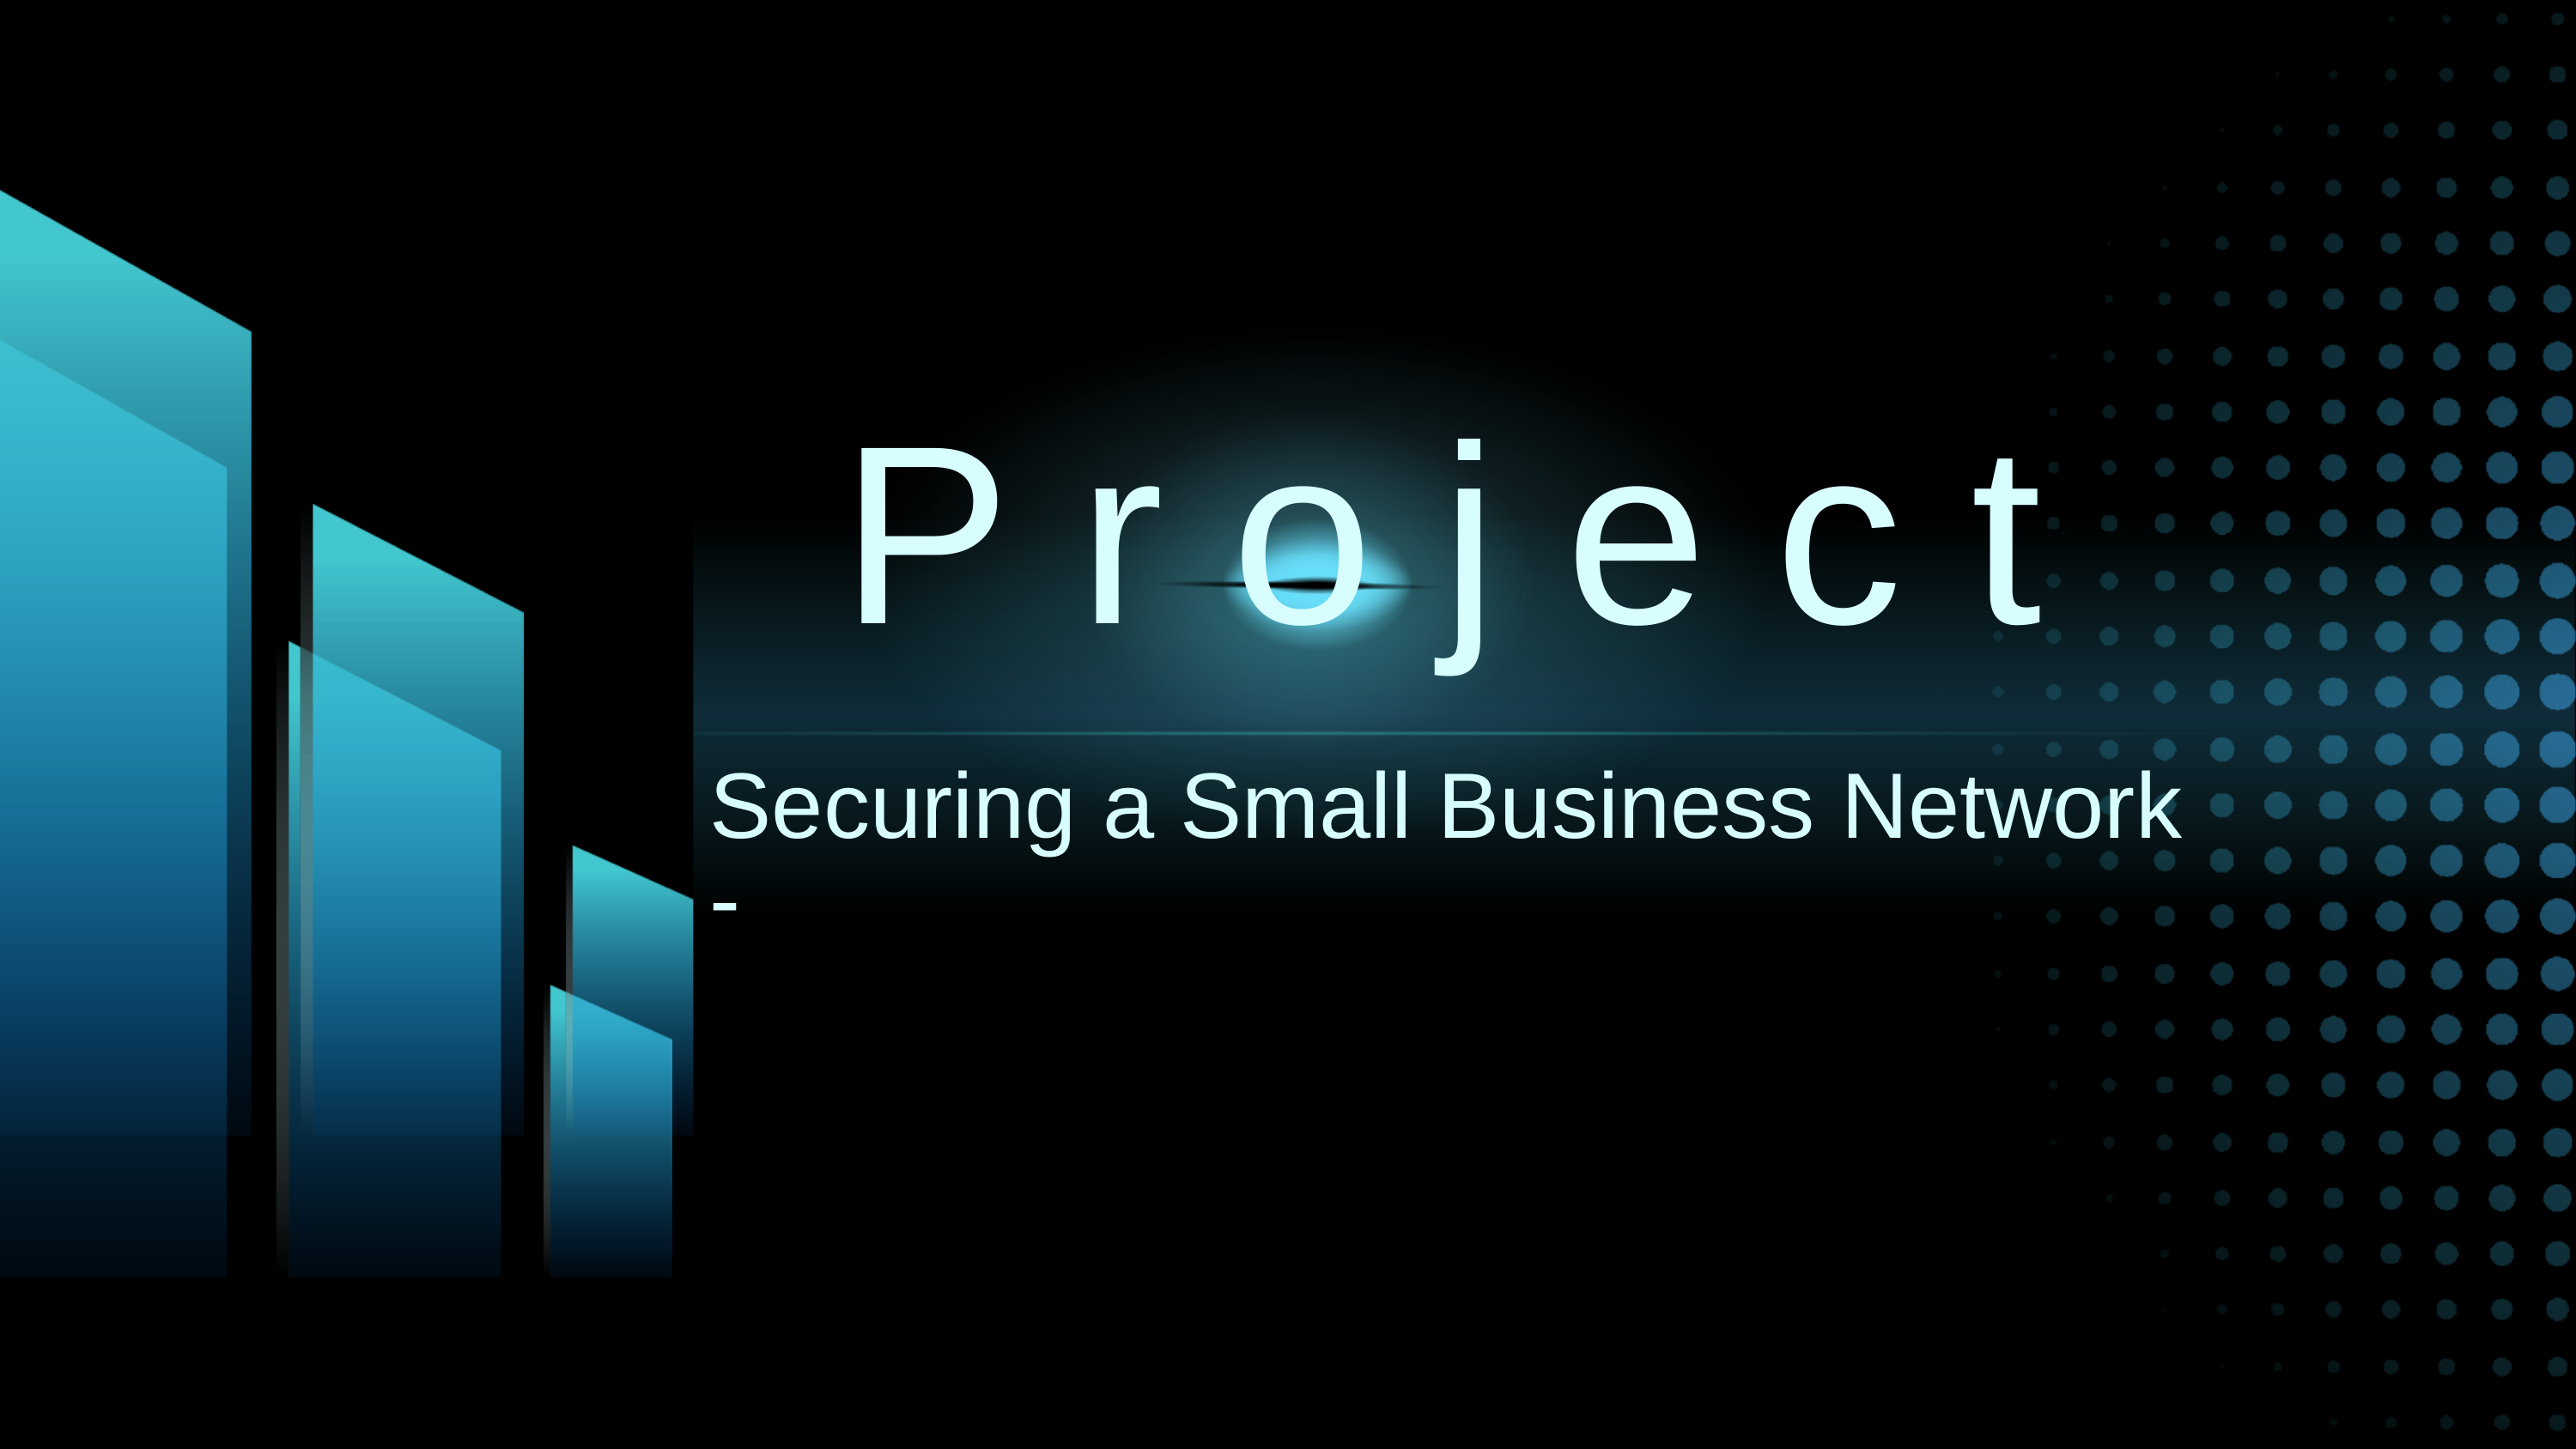

Project

Securing a Small Business Network -